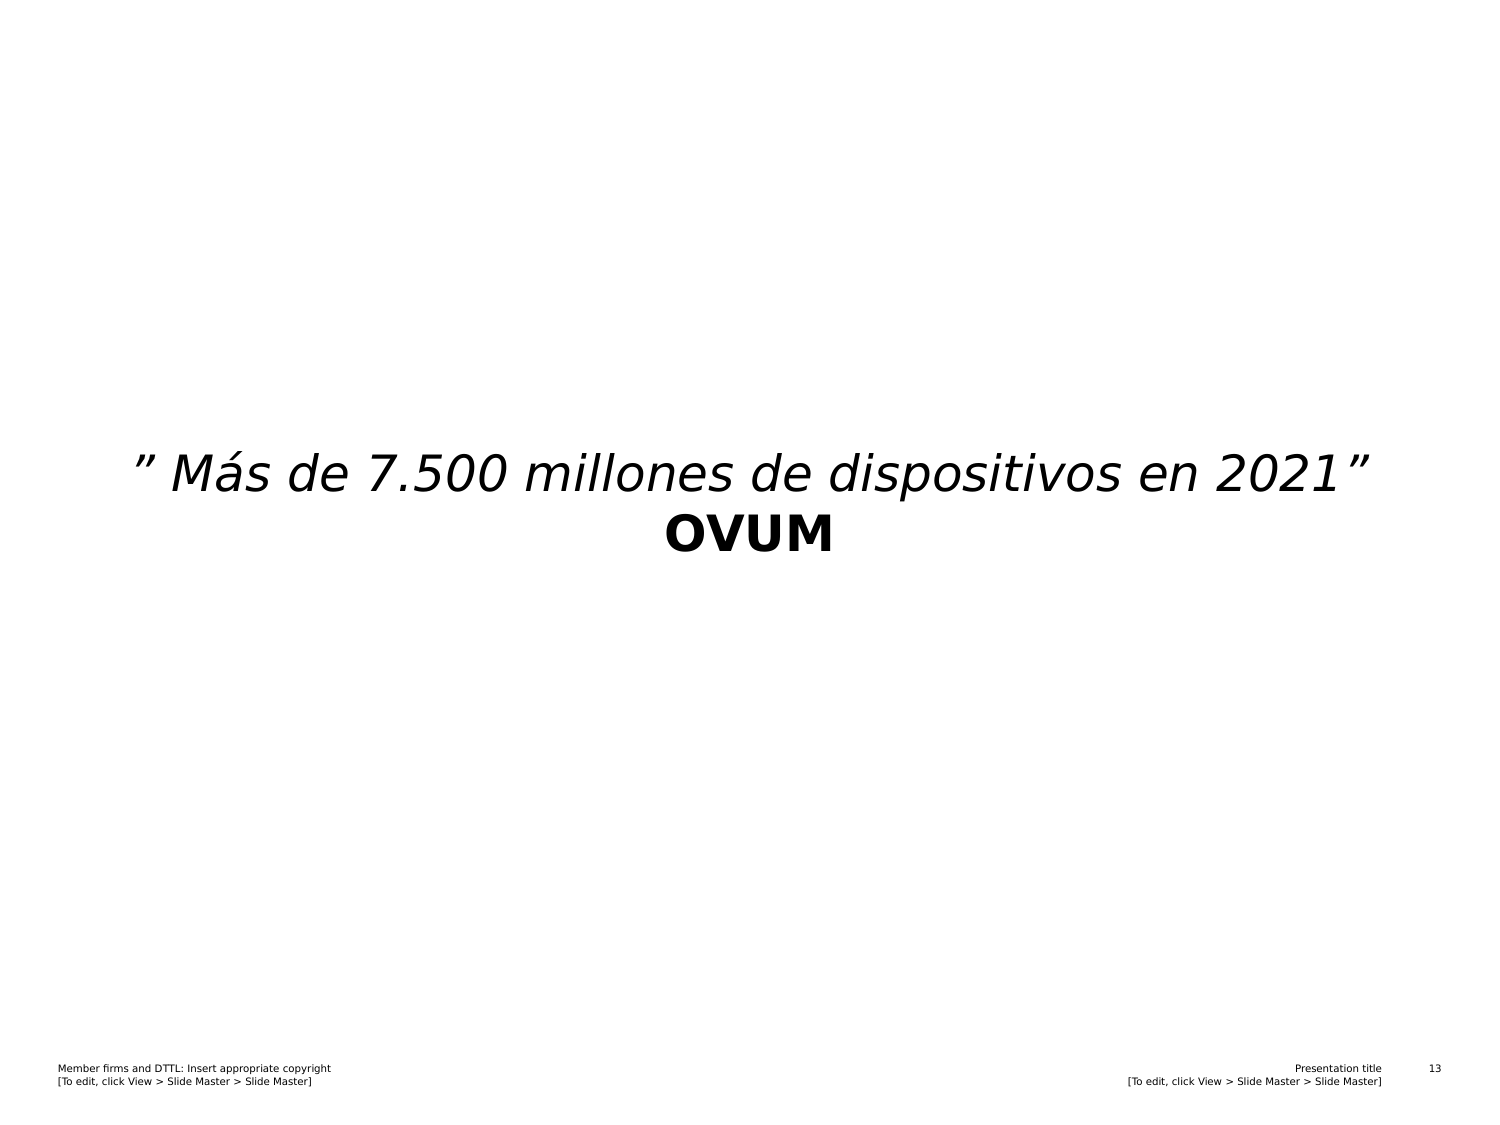

# ” Más de 7.500 millones de dispositivos en 2021” OVUM